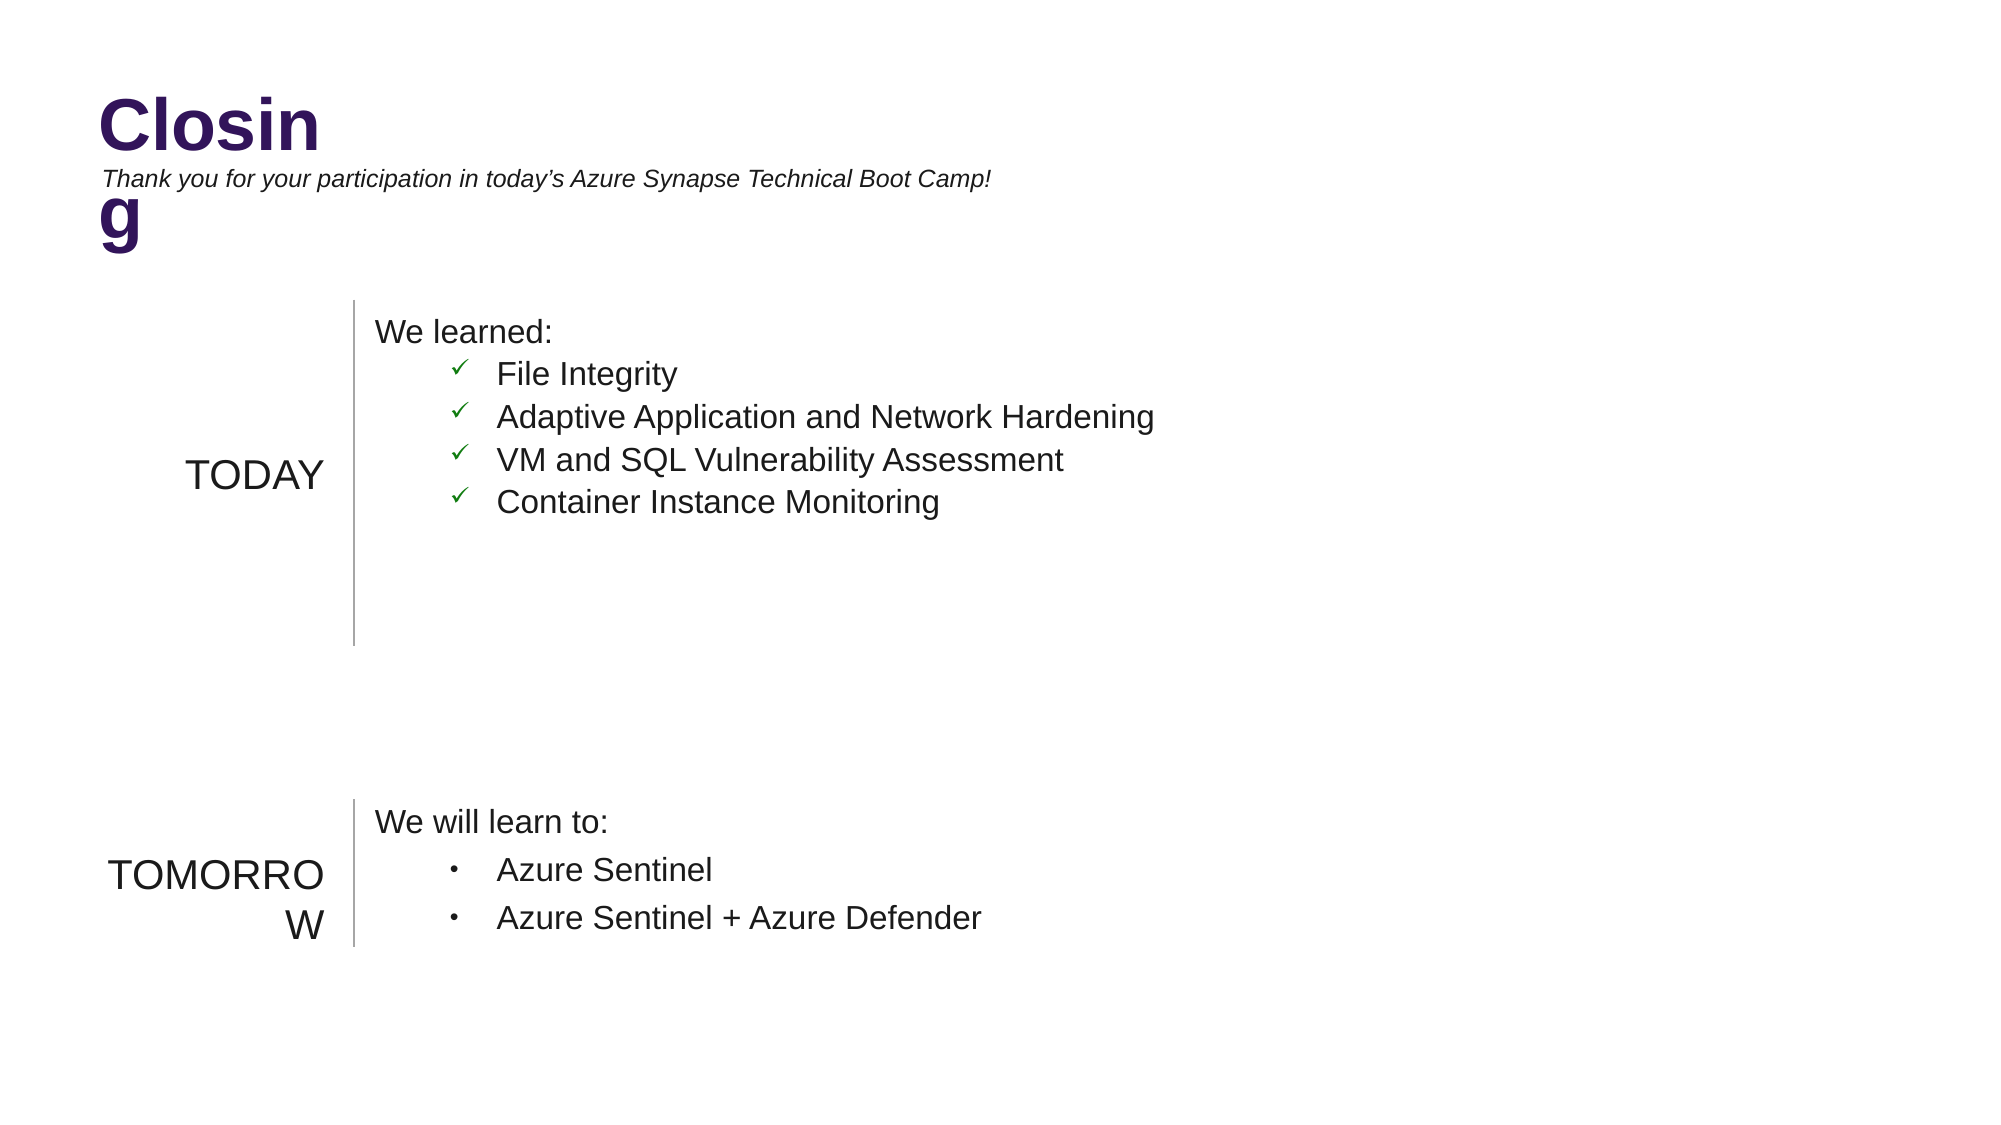

Closing
Thank you for your participation in today’s Azure Synapse Technical Boot Camp!
We learned:
File Integrity
Adaptive Application and Network Hardening
VM and SQL Vulnerability Assessment
Container Instance Monitoring
TODAY
We will learn to:
Azure Sentinel
Azure Sentinel + Azure Defender
TOMORROW